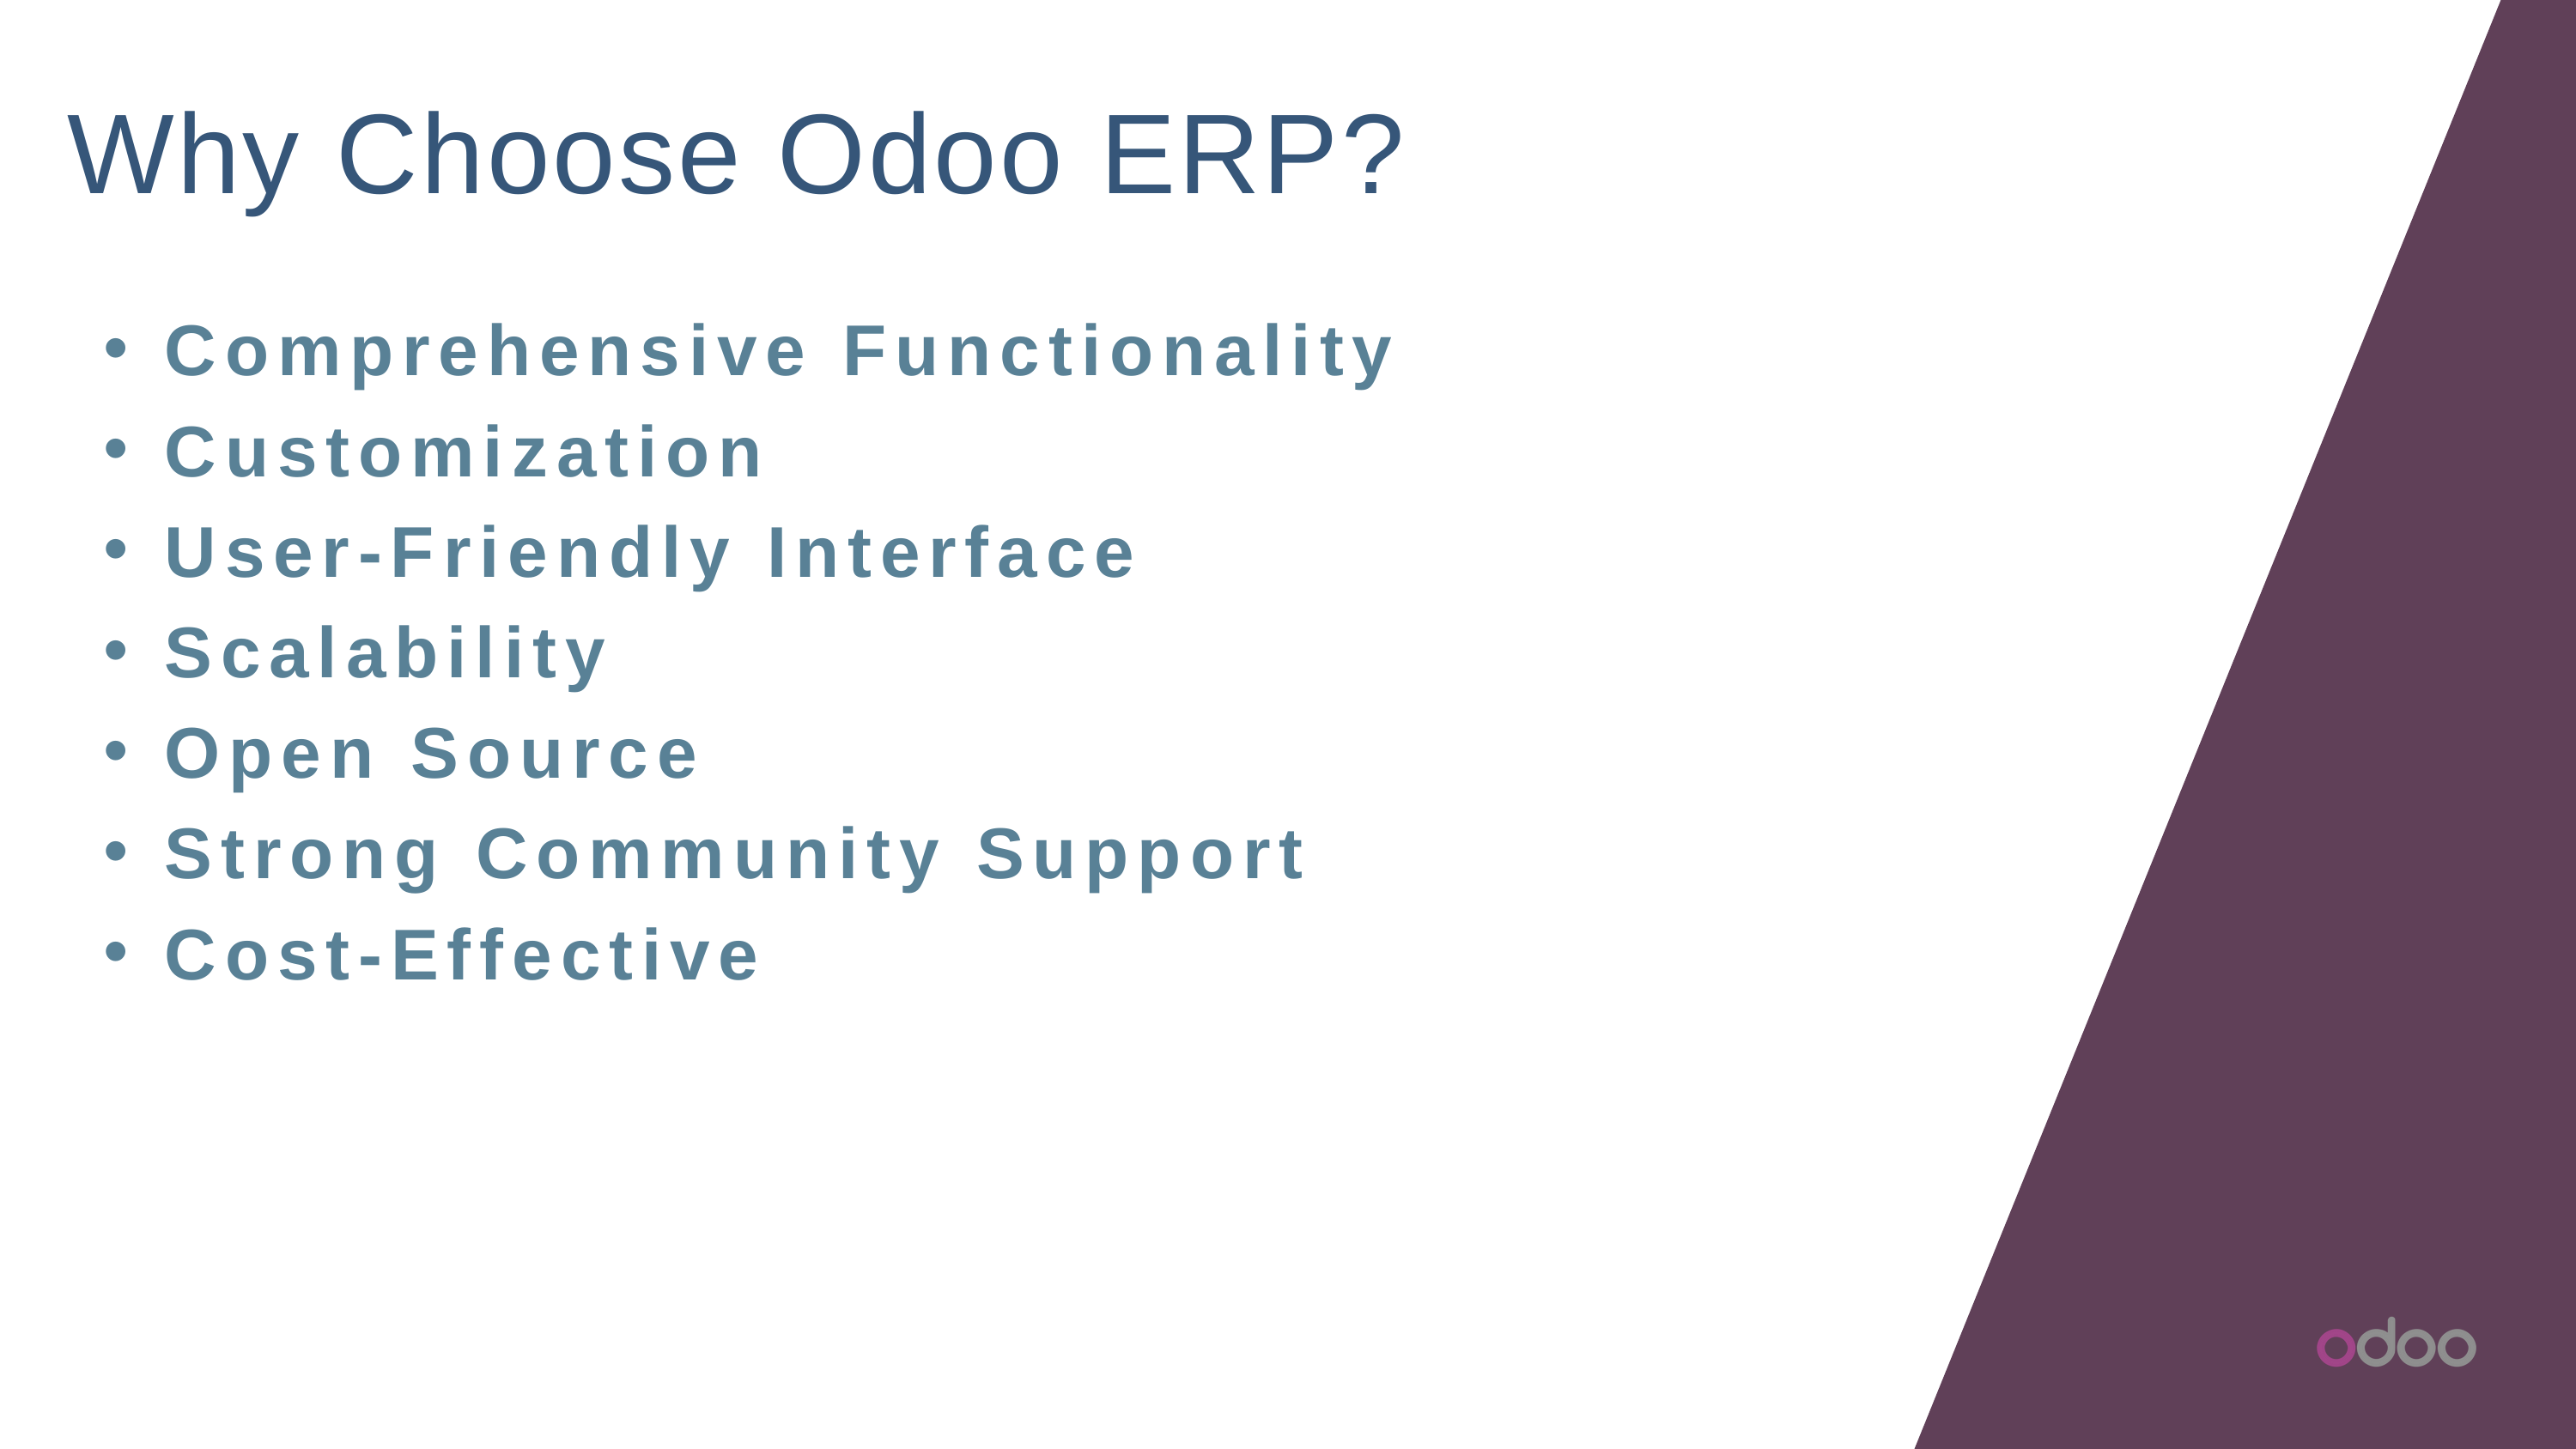

Why Choose Odoo ERP?

Comprehensive Functionality
Customization
User-Friendly Interface
Scalability
Open Source
Strong Community Support
Cost-Effective